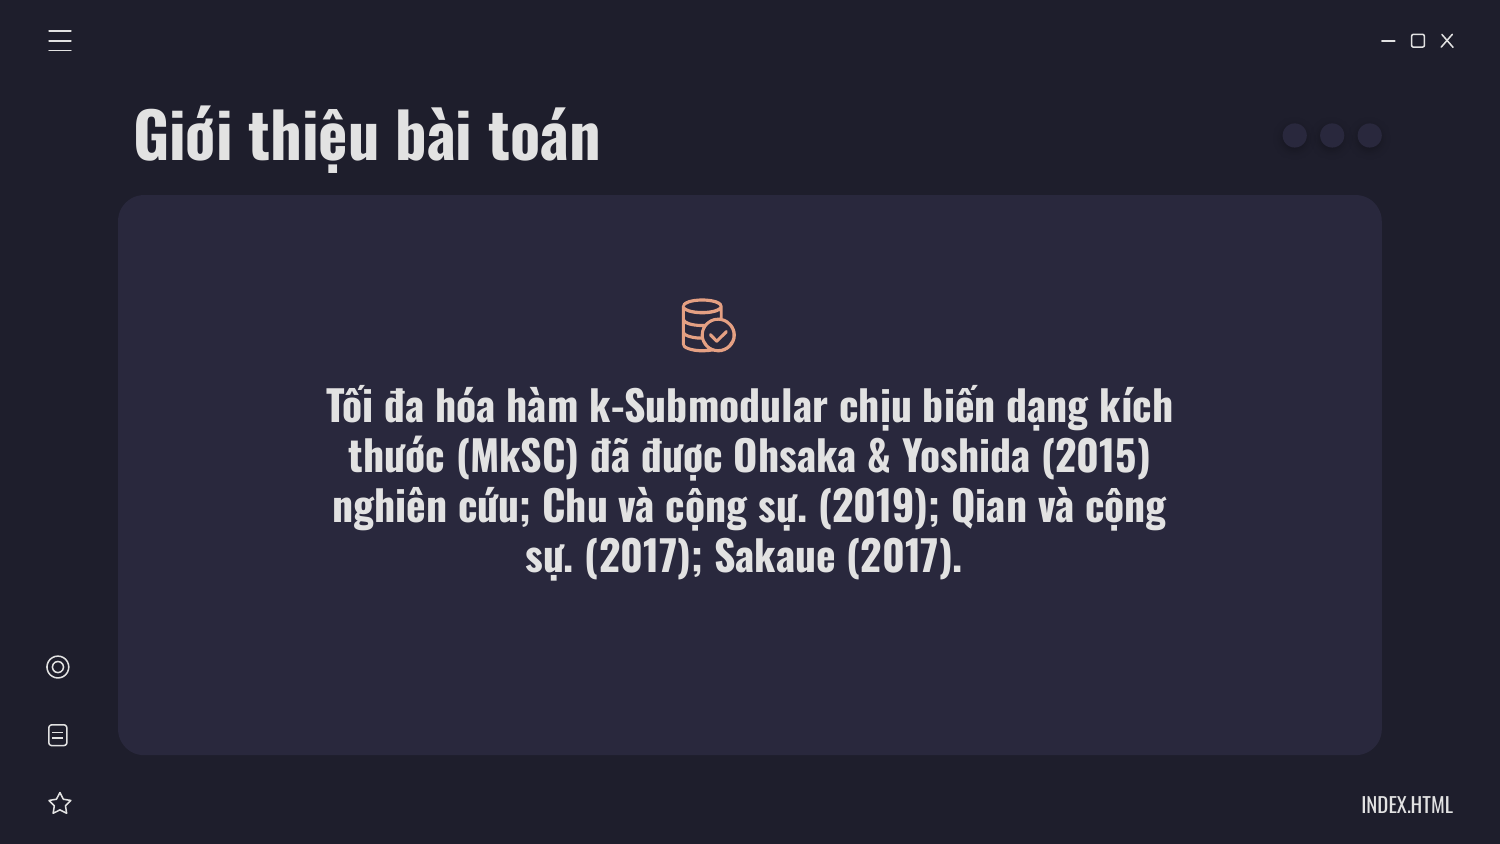

# Giới thiệu bài toán

Tối đa hóa hàm k-Submodular chịu biến dạng kích thước (MkSC) đã được Ohsaka & Yoshida (2015) nghiên cứu; Chu và cộng sự. (2019); Qian và cộng sự. (2017); Sakaue (2017).

INDEX.HTML